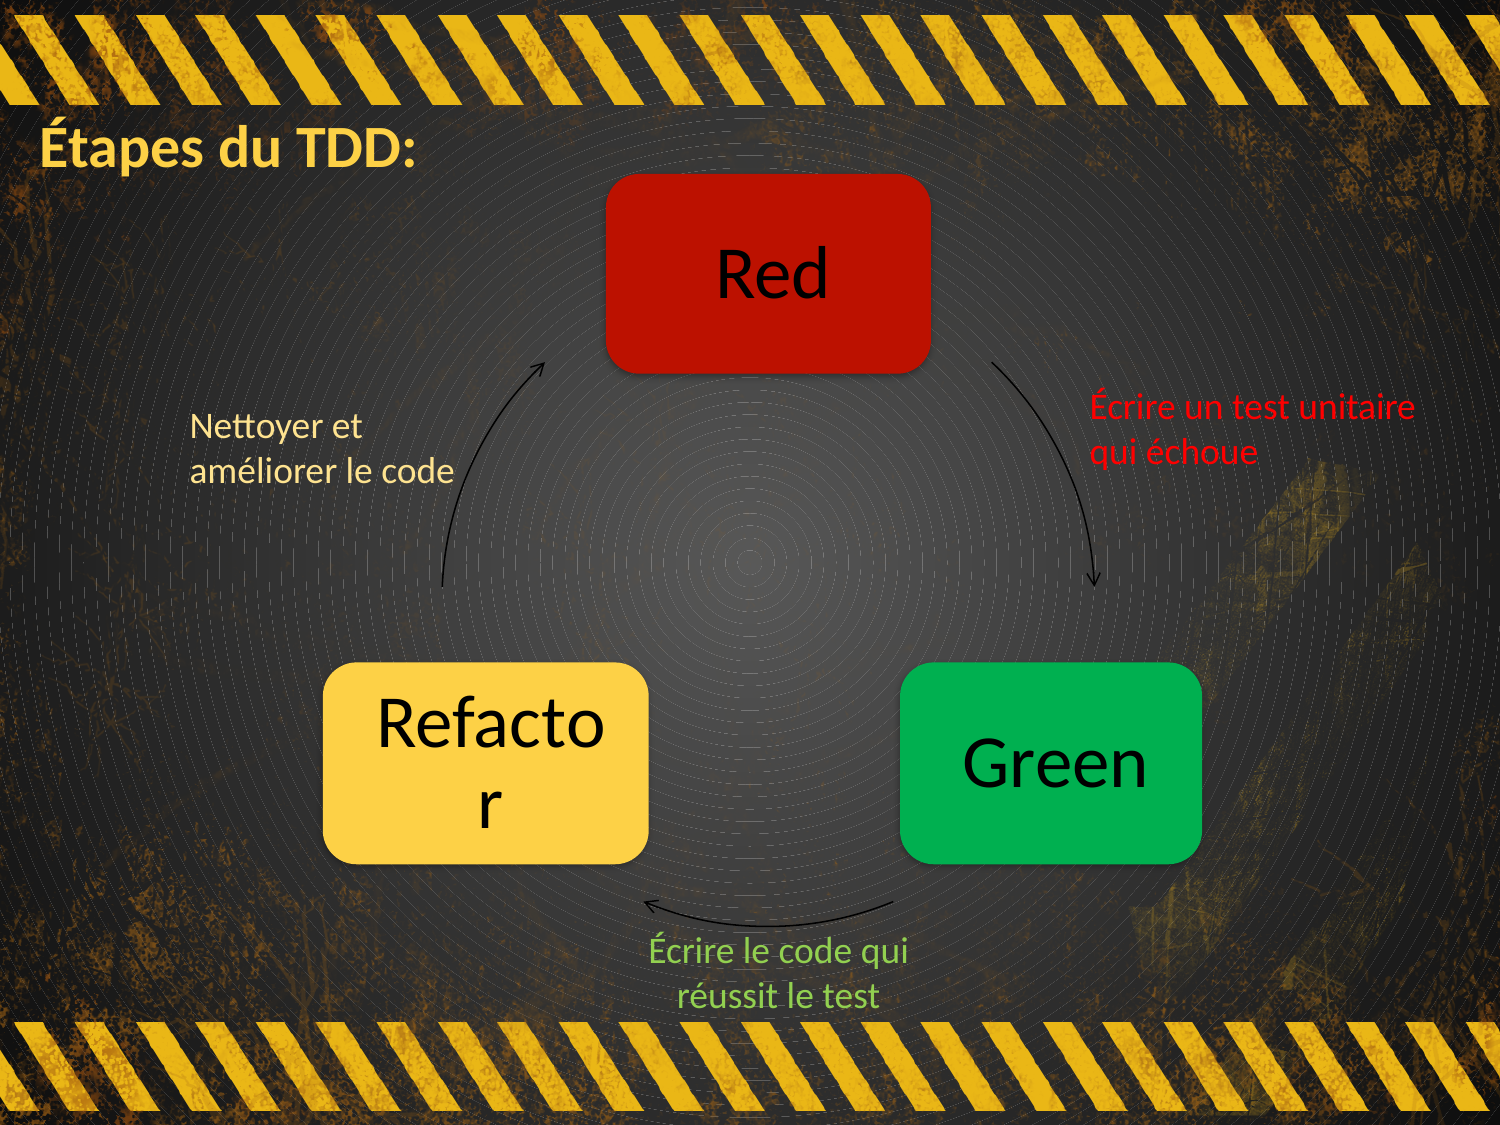

# Étapes du TDD:
Red
Green
Refactor
Écrire un test unitaire qui échoue
Nettoyer et améliorer le code
Écrire le code qui réussit le test